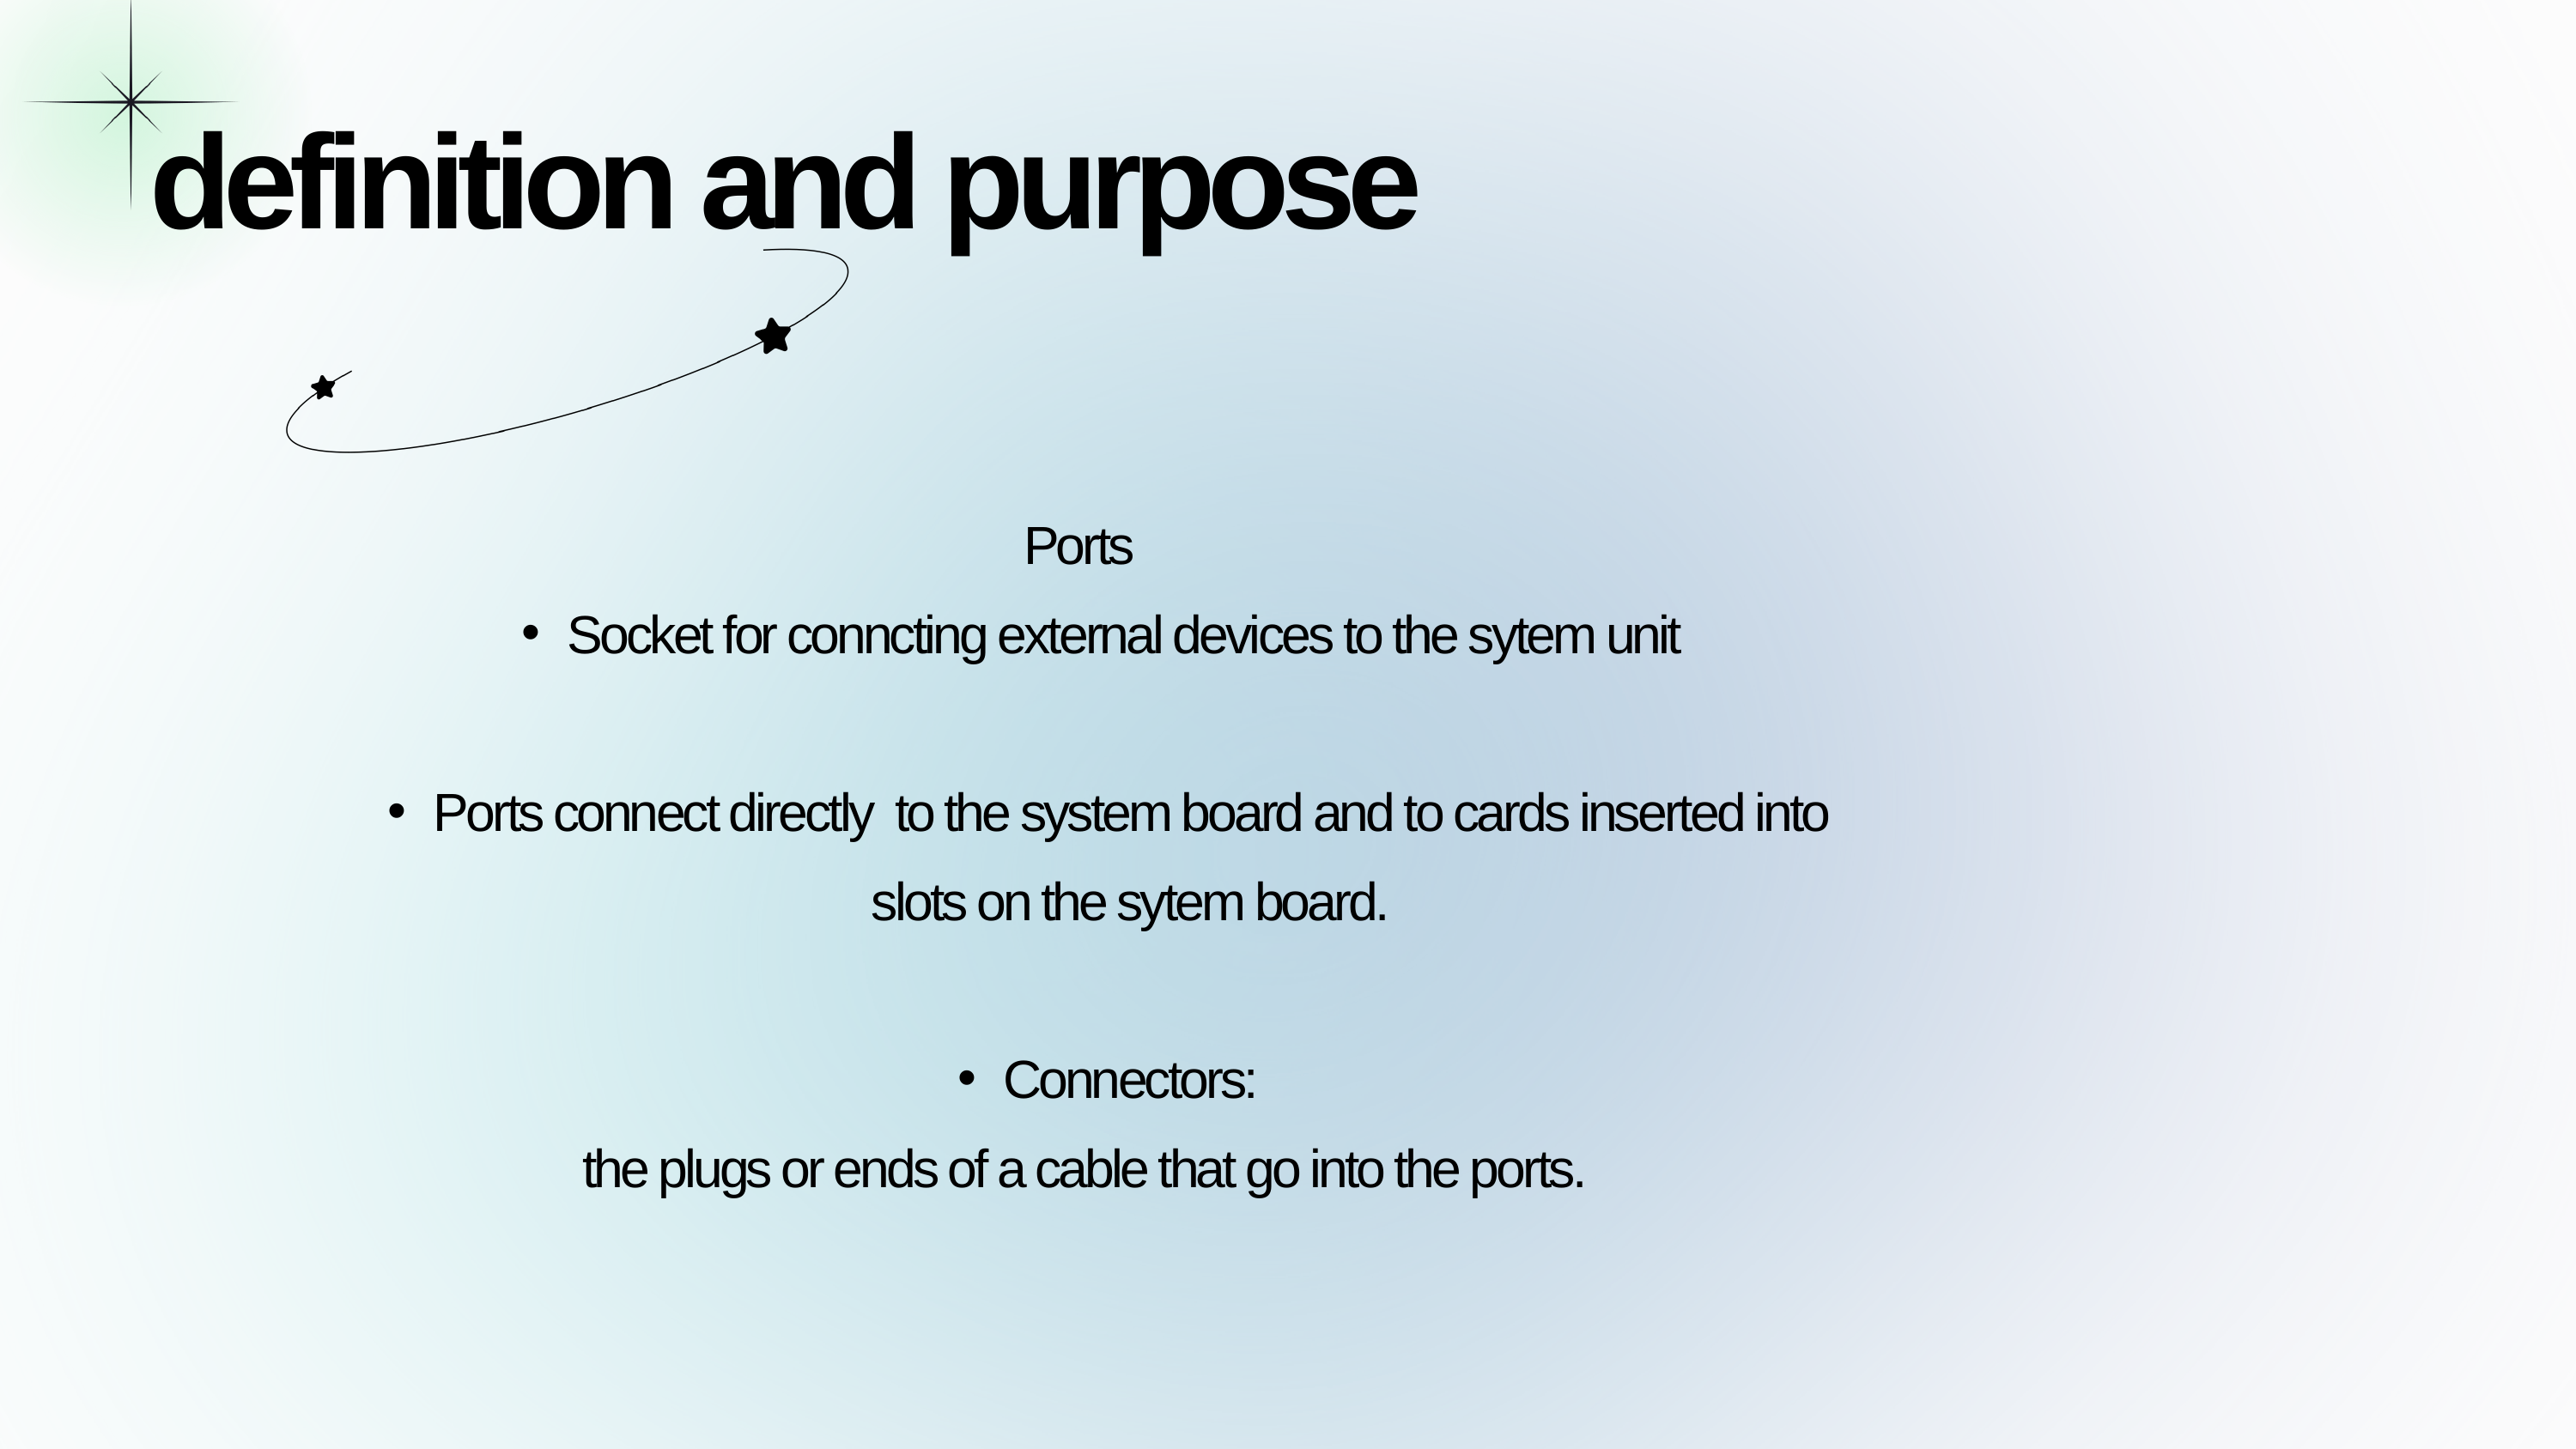

definition and purpose

Ports
Socket for conncting external devices to the sytem unit

Ports connect directly  to the system board and to cards inserted into slots on the sytem board.

Connectors:
the plugs or ends of a cable that go into the ports.